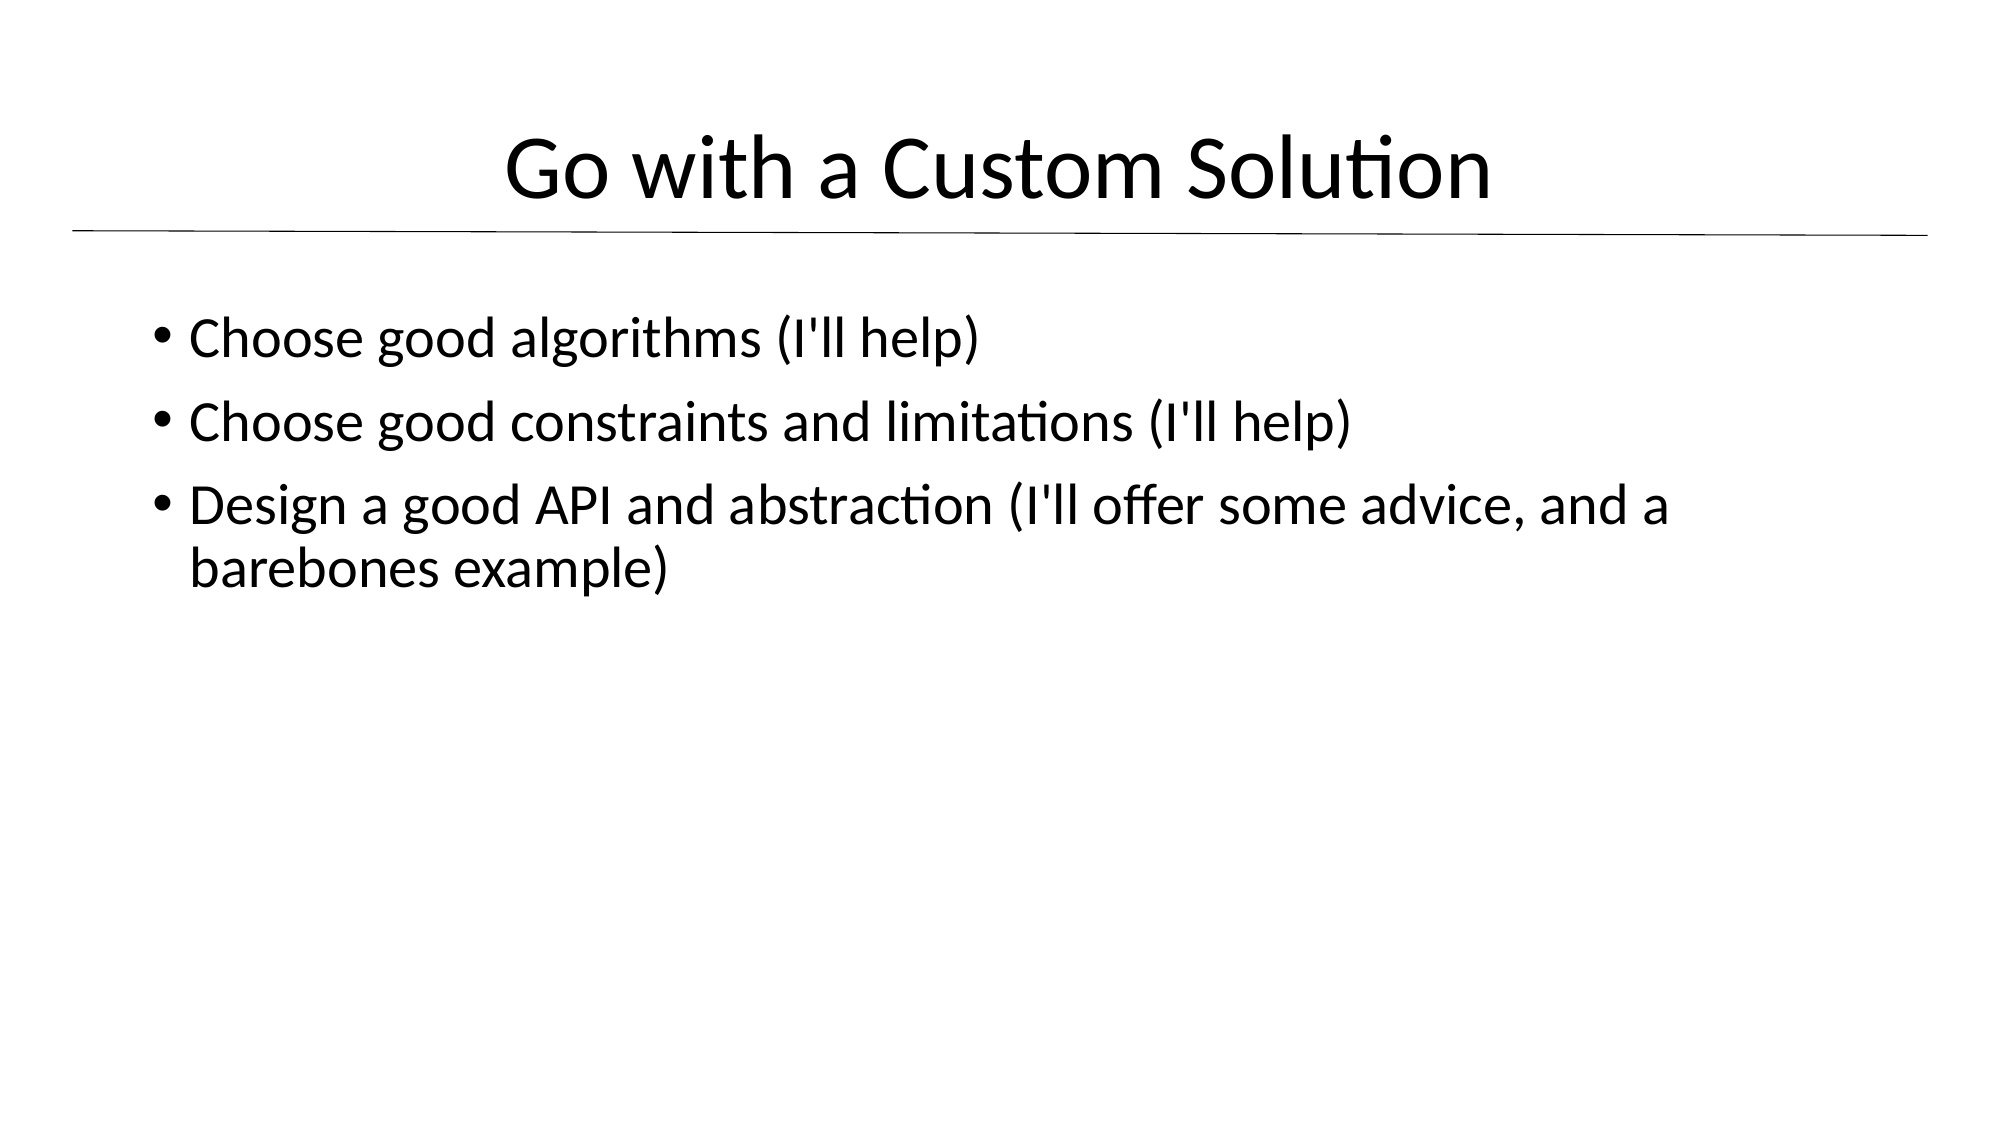

# Go with a Custom Solution
Choose good algorithms (I'll help)
Choose good constraints and limitations (I'll help)
Design a good API and abstraction (I'll offer some advice, and a barebones example)